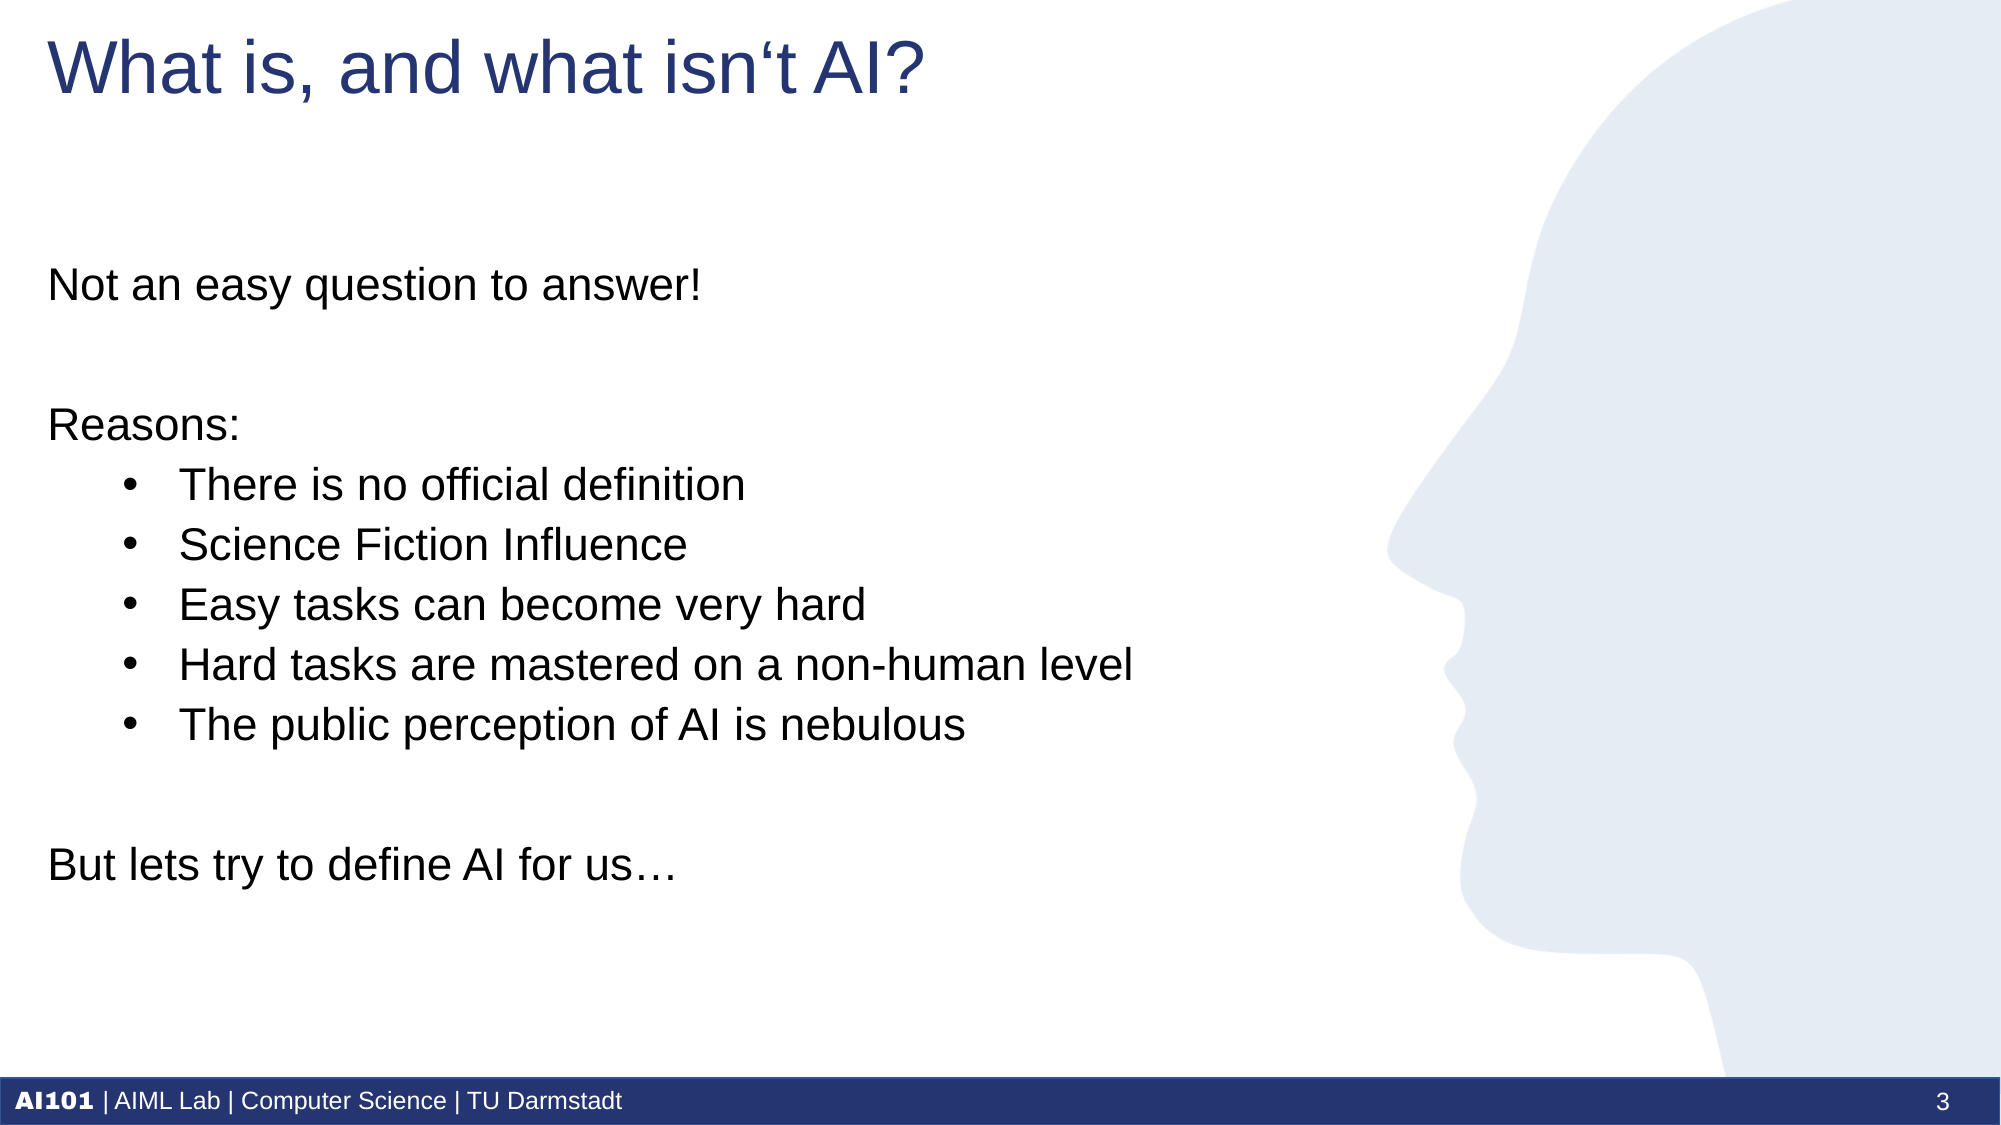

# What is, and what isn‘t AI?

Not an easy question to answer!

Reasons:
There is no official definition
Science Fiction Influence
Easy tasks can become very hard
Hard tasks are mastered on a non-human level
The public perception of AI is nebulous

But lets try to define AI for us…